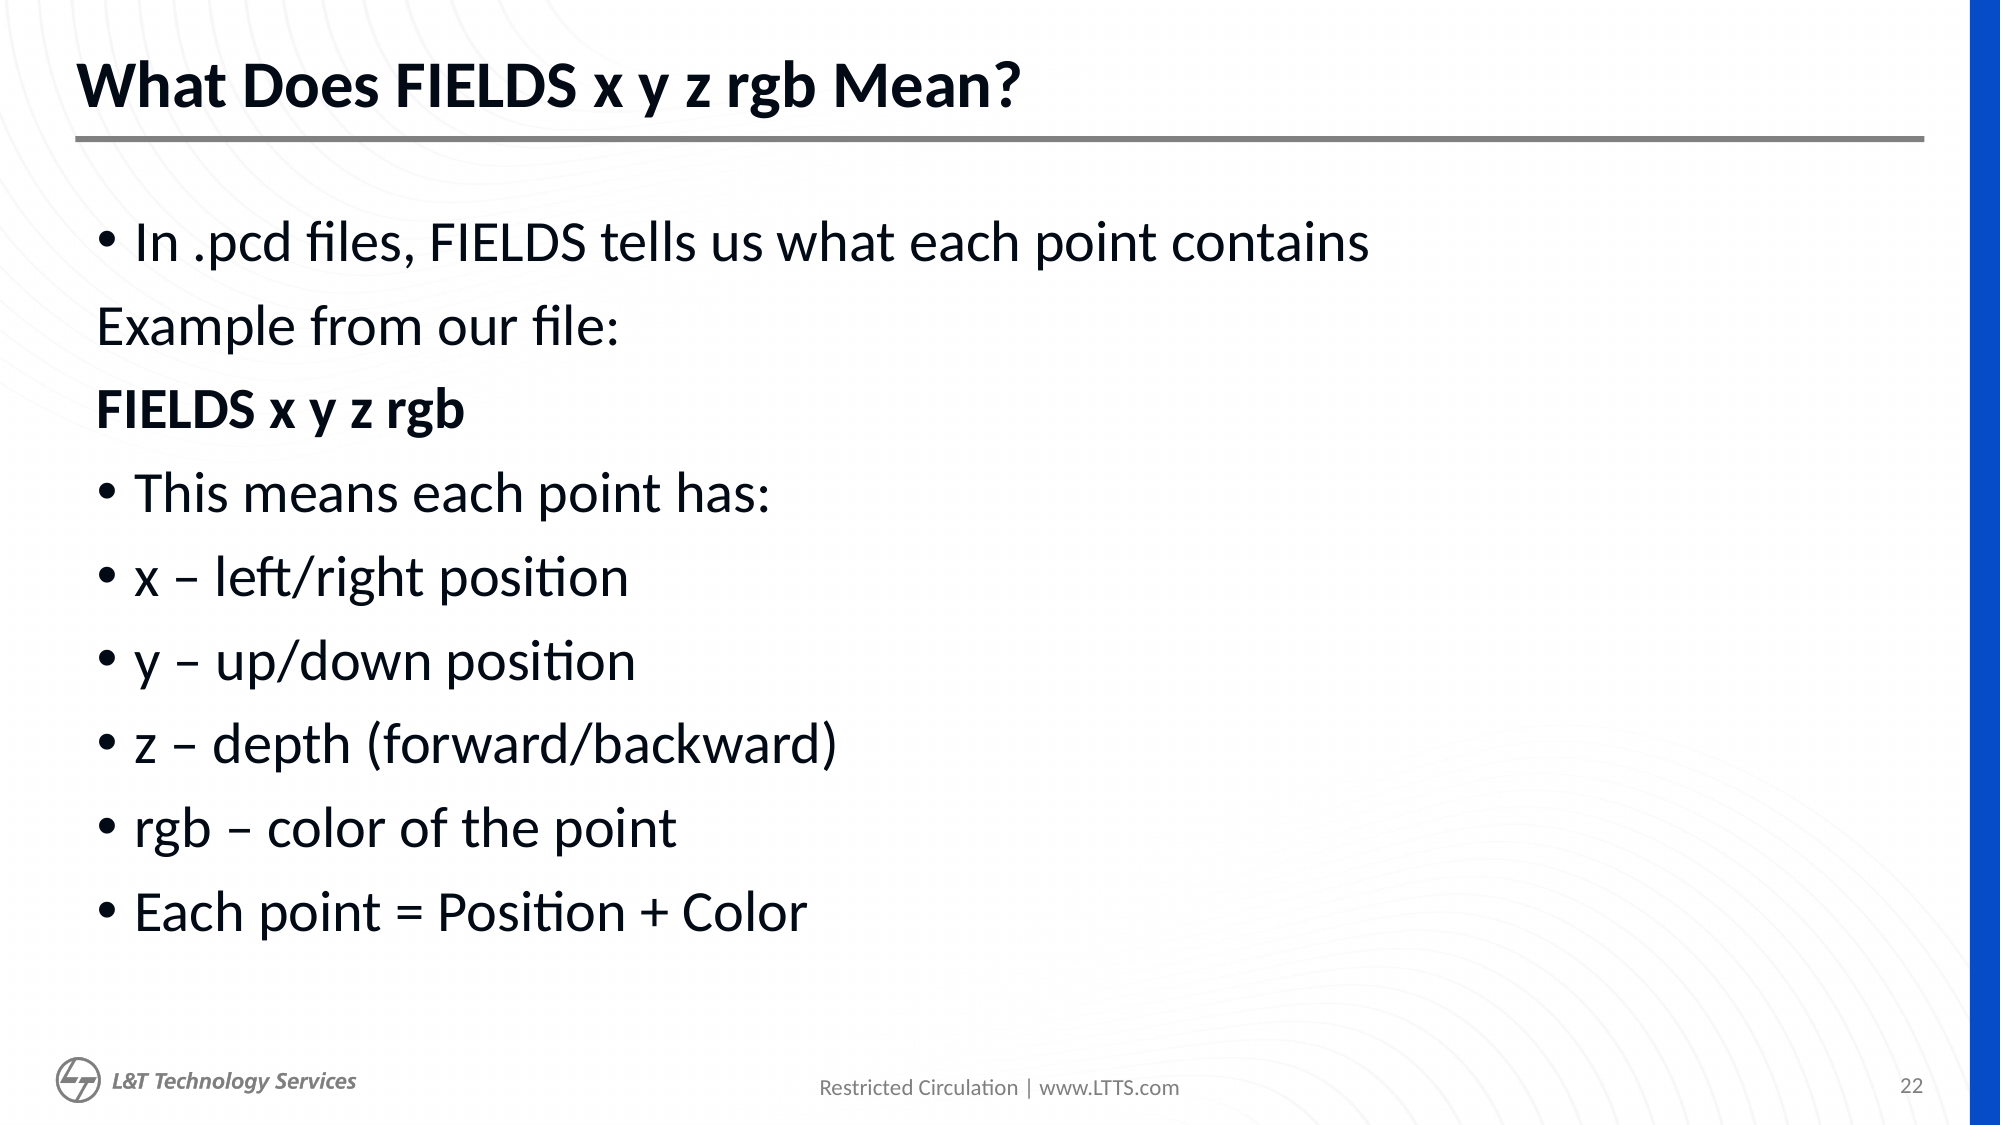

# What Does FIELDS x y z rgb Mean?
In .pcd files, FIELDS tells us what each point contains
Example from our file:
FIELDS x y z rgb
This means each point has:
x – left/right position
y – up/down position
z – depth (forward/backward)
rgb – color of the point
Each point = Position + Color